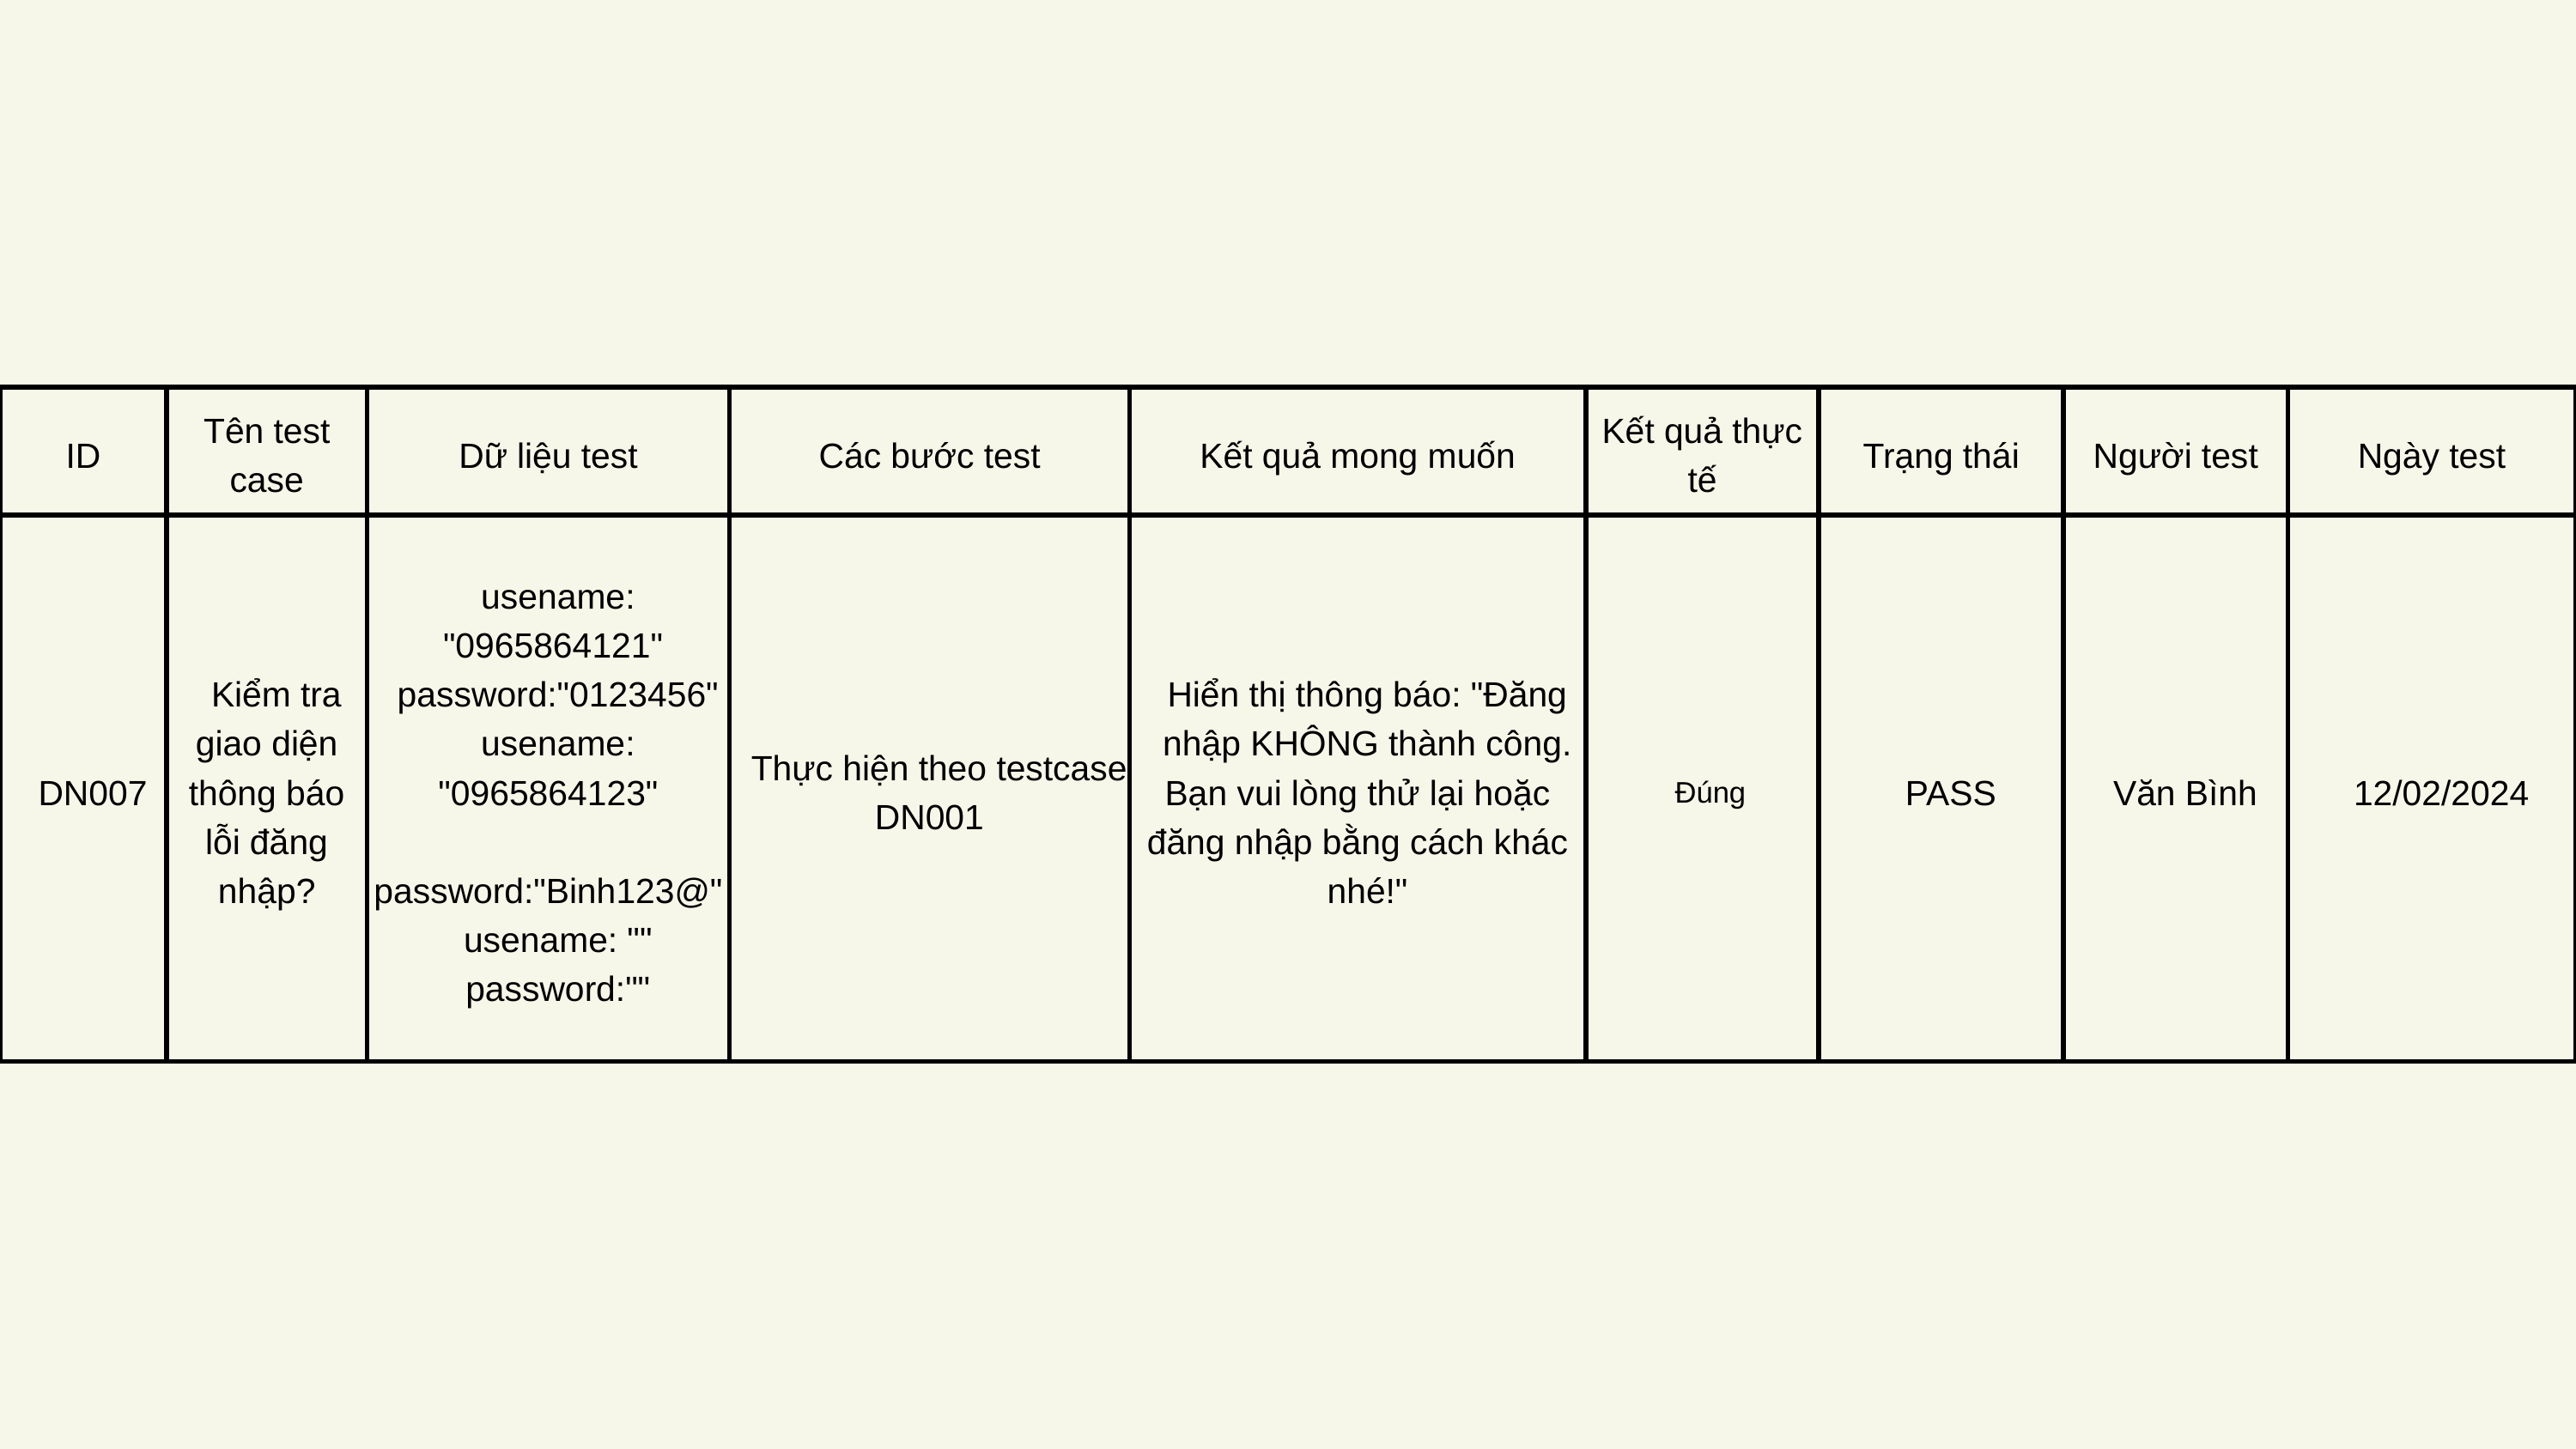

| ID | Tên test case | Dữ liệu test | Các bước test | Kết quả mong muốn | Kết quả thực tế | Trạng thái | Người test | Ngày test |
| --- | --- | --- | --- | --- | --- | --- | --- | --- |
| DN007 | Kiểm tra giao diện thông báo lỗi đăng nhập? | usename: "0965864121"  password:"0123456" usename: "0965864123" password:"Binh123@" usename: "" password:"" | Thực hiện theo testcase DN001 | Hiển thị thông báo: "Đăng nhập KHÔNG thành công. Bạn vui lòng thử lại hoặc đăng nhập bằng cách khác nhé!" | Đúng | PASS | Văn Bình | 12/02/2024 |